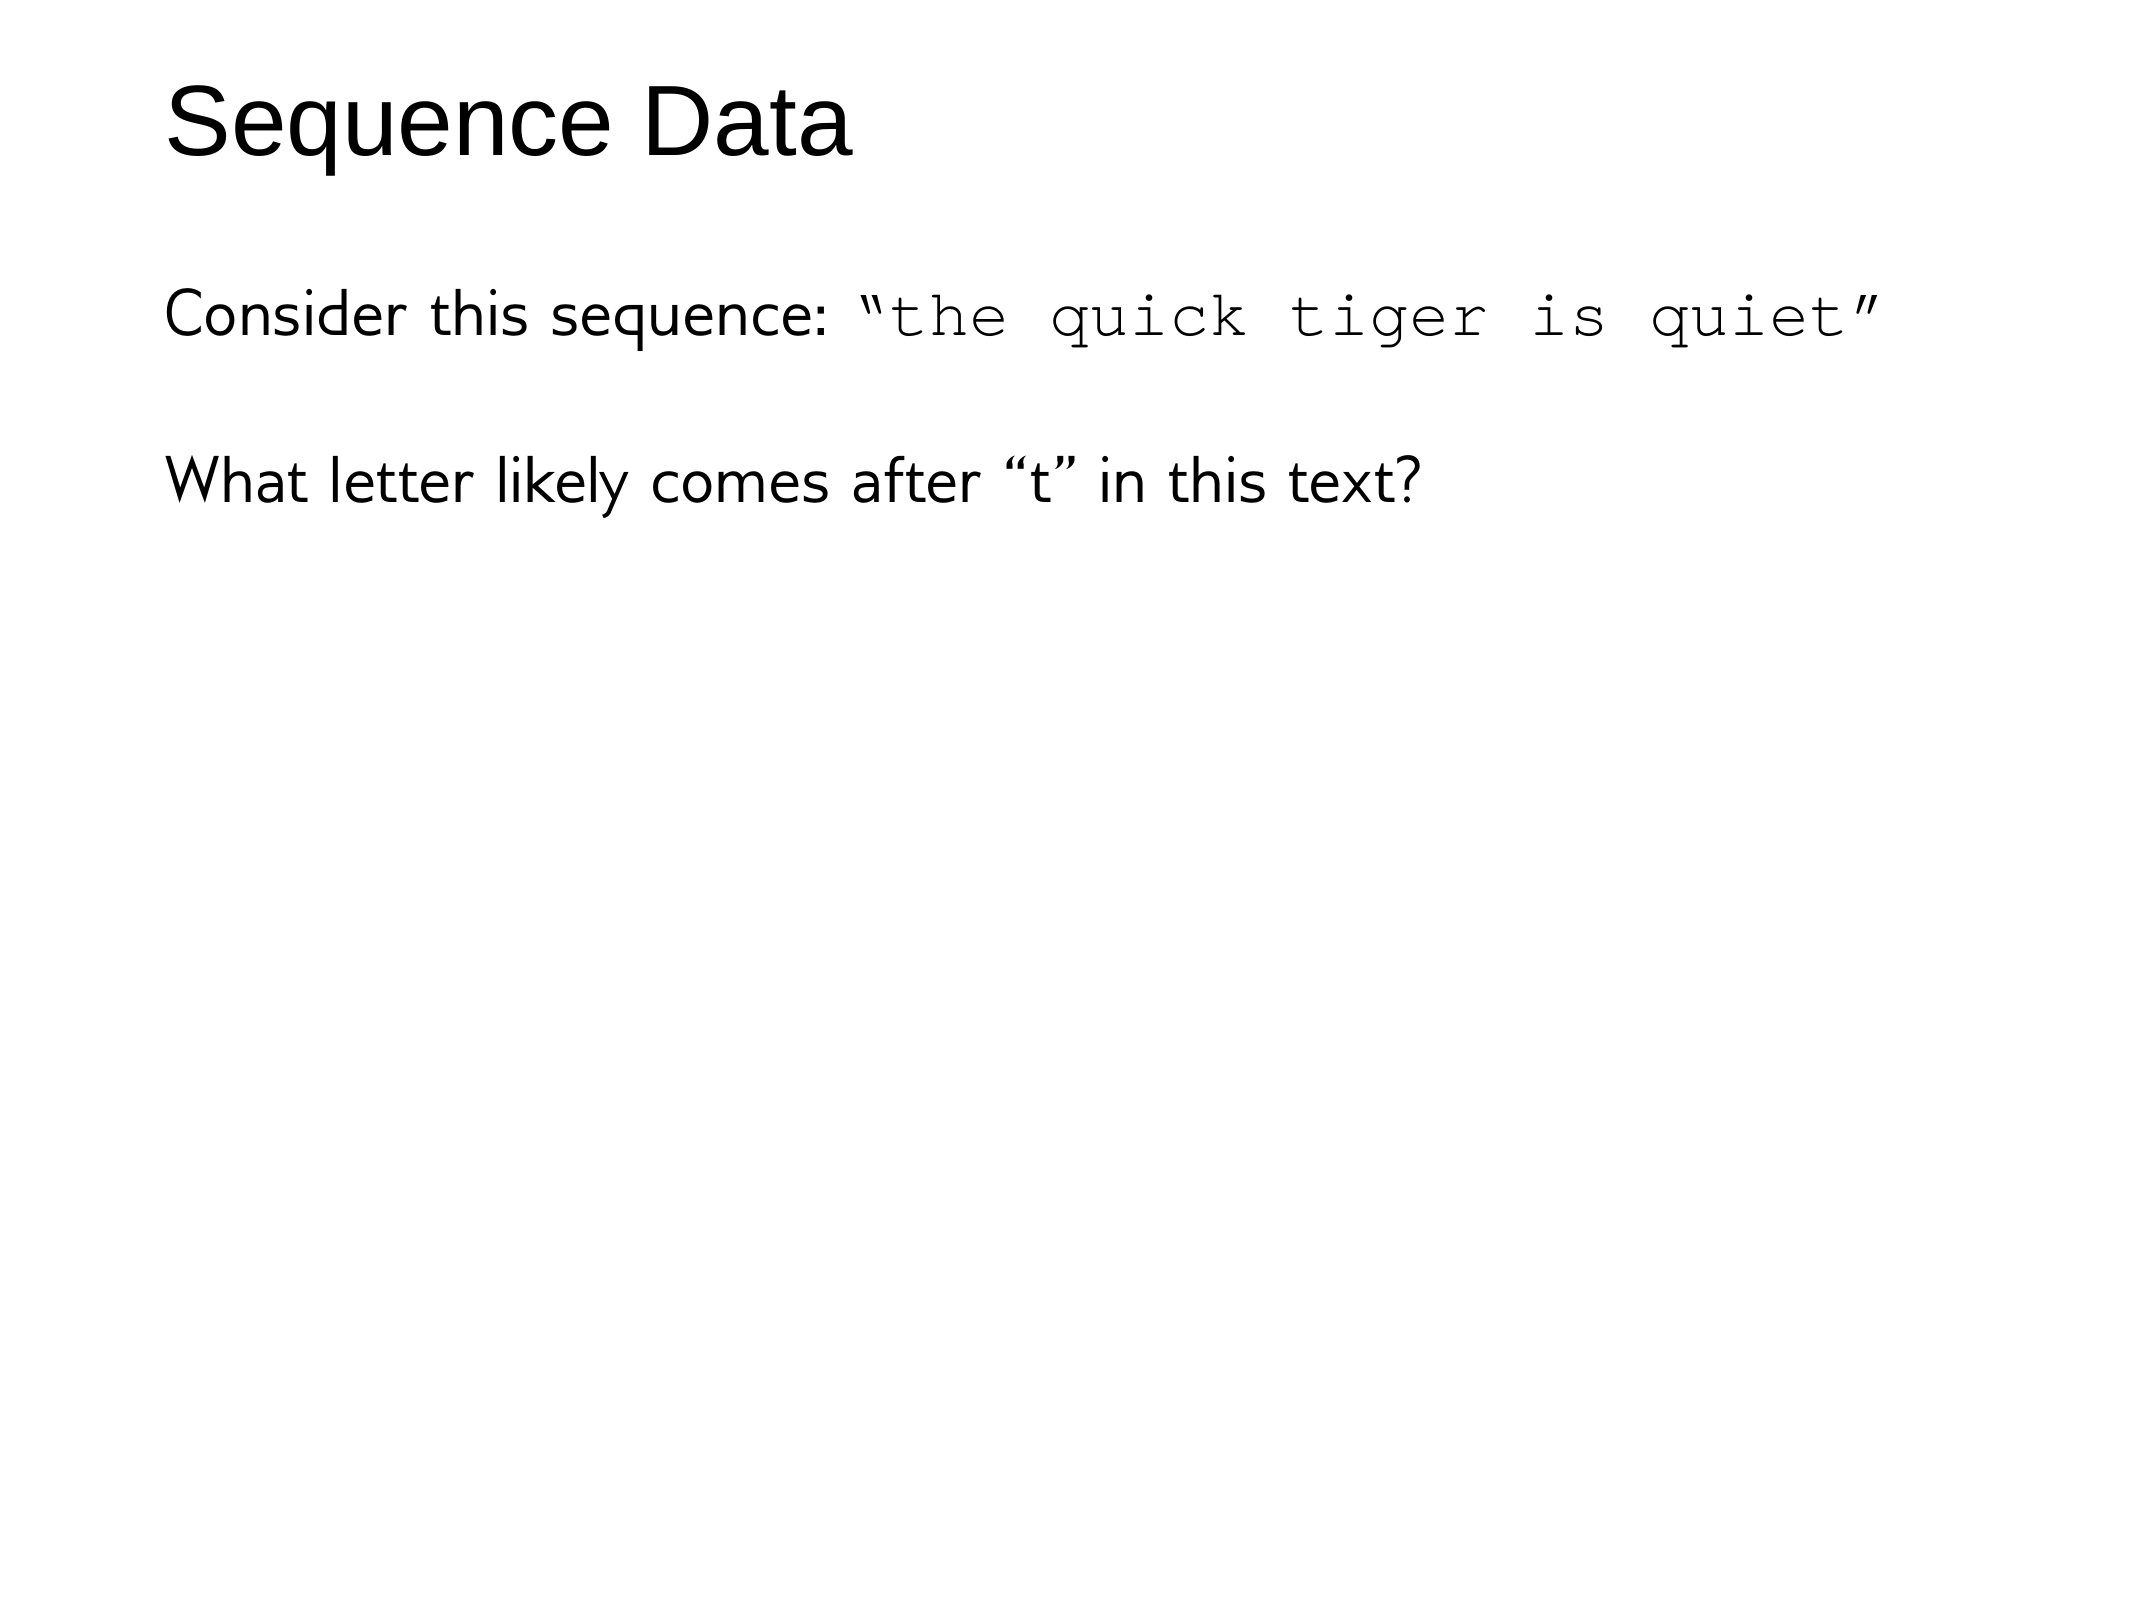

# Sequence Data
Consider this sequence: “the quick tiger is quiet”
What letter likely comes after “t” in this text?